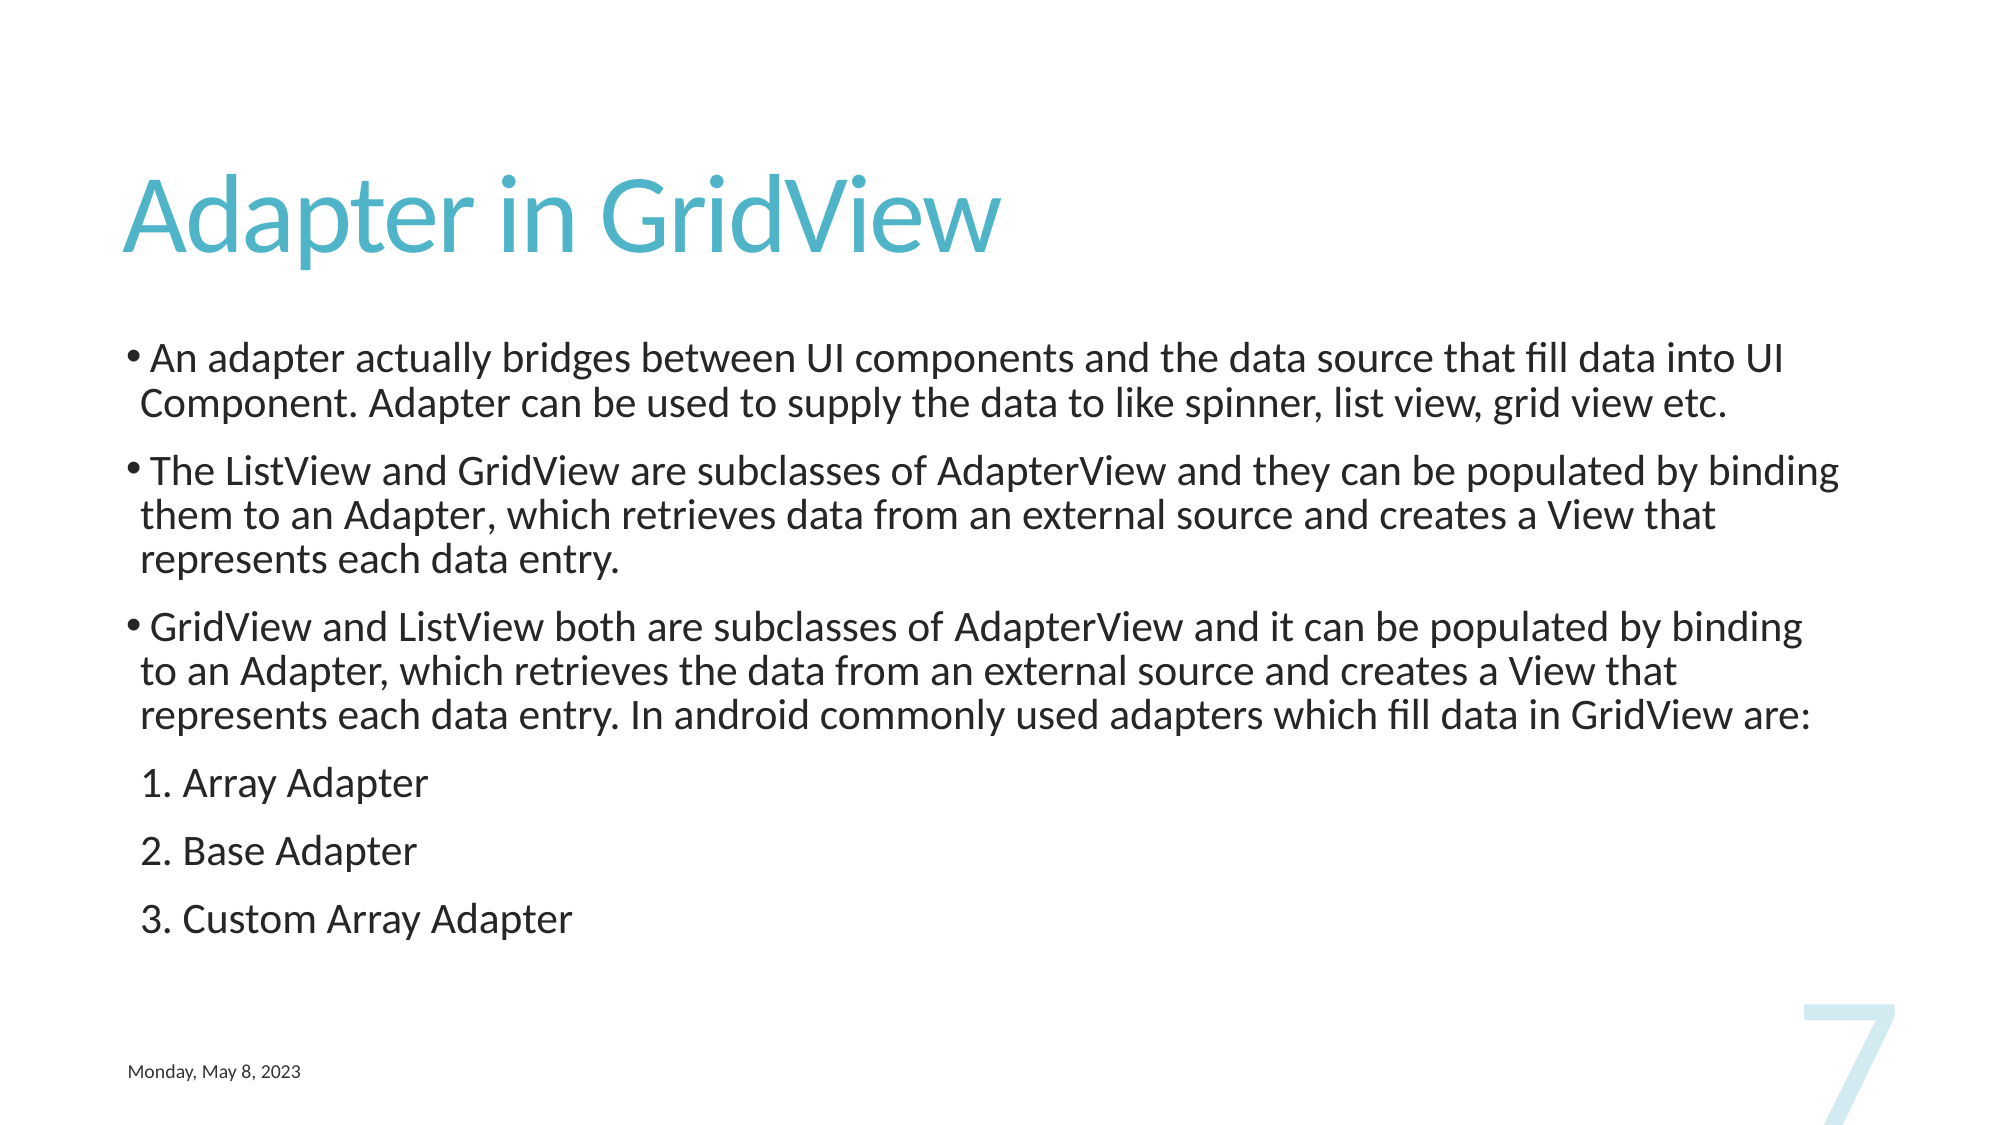

# Adapter in GridView
 An adapter actually bridges between UI components and the data source that fill data into UI Component. Adapter can be used to supply the data to like spinner, list view, grid view etc.
 The ListView and GridView are subclasses of AdapterView and they can be populated by binding them to an Adapter, which retrieves data from an external source and creates a View that represents each data entry.
 GridView and ListView both are subclasses of AdapterView and it can be populated by binding  to an Adapter, which retrieves the data from an external source and creates a View that represents each data entry. In android commonly used adapters which fill data in GridView are:
1. Array Adapter
2. Base Adapter
3. Custom Array Adapter

7
Monday, May 8, 2023